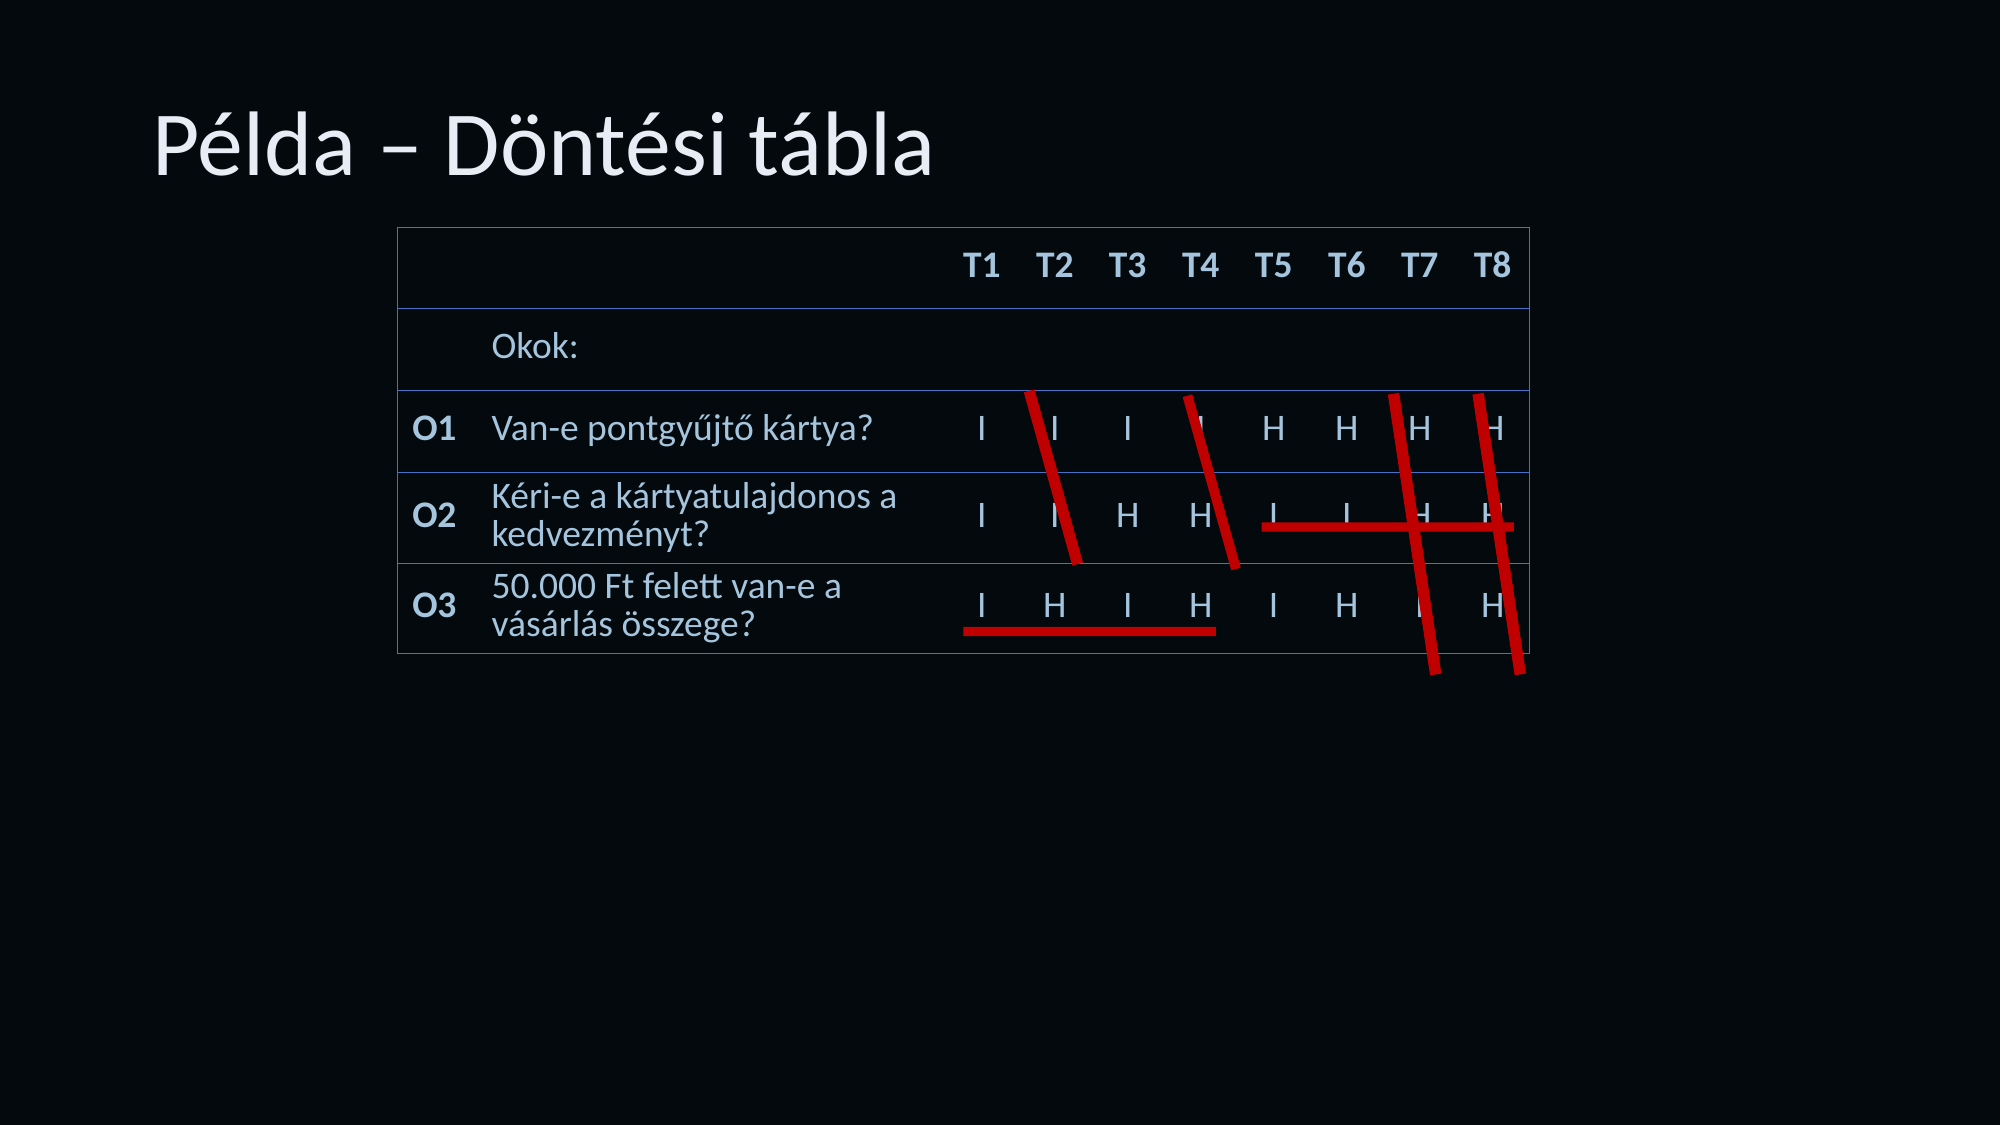

# Példa – Döntési tábla
|  |  | T1 | T2 | T3 | T4 | T5 | T6 | T7 | T8 |
| --- | --- | --- | --- | --- | --- | --- | --- | --- | --- |
|  | Okok: |  |  |  |  |  |  |  |  |
| O1 | Van-e pontgyűjtő kártya? | I | I | I | I | H | H | H | H |
| O2 | Kéri-e a kártyatulajdonos a kedvezményt? | I | I | H | H | I | I | H | H |
| O3 | 50.000 Ft felett van-e a vásárlás összege? | I | H | I | H | I | H | I | H |